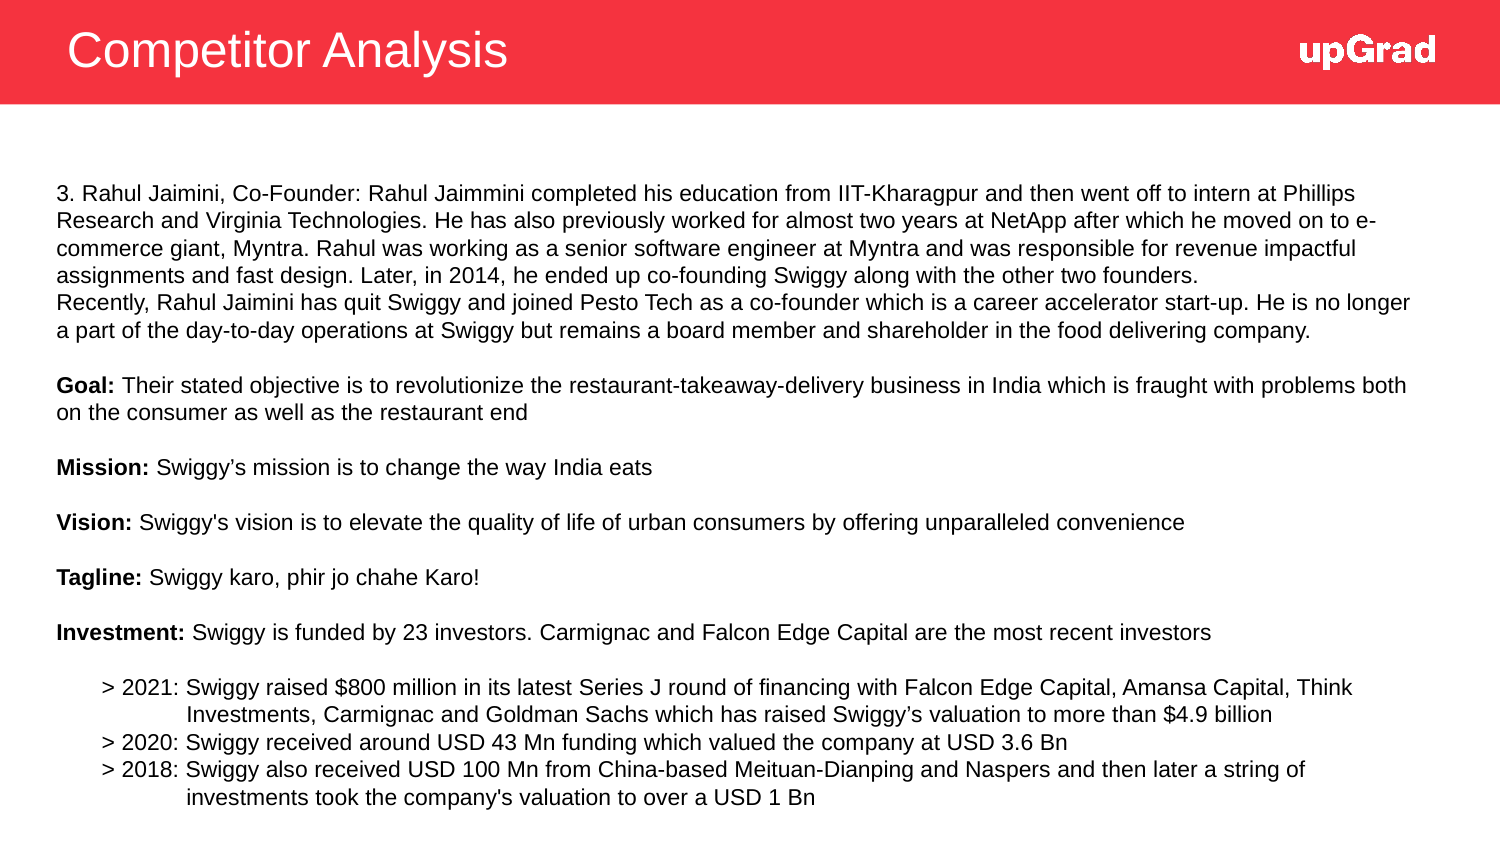

# Competitor Analysis
3. Rahul Jaimini, Co-Founder: Rahul Jaimmini completed his education from IIT-Kharagpur and then went off to intern at Phillips Research and Virginia Technologies. He has also previously worked for almost two years at NetApp after which he moved on to e-commerce giant, Myntra. Rahul was working as a senior software engineer at Myntra and was responsible for revenue impactful assignments and fast design. Later, in 2014, he ended up co-founding Swiggy along with the other two founders.
Recently, Rahul Jaimini has quit Swiggy and joined Pesto Tech as a co-founder which is a career accelerator start-up. He is no longer a part of the day-to-day operations at Swiggy but remains a board member and shareholder in the food delivering company.

Goal: Their stated objective is to revolutionize the restaurant-takeaway-delivery business in India which is fraught with problems both on the consumer as well as the restaurant end

Mission: Swiggy’s mission is to change the way India eats

Vision: Swiggy's vision is to elevate the quality of life of urban consumers by offering unparalleled convenience

Tagline: Swiggy karo, phir jo chahe Karo!

Investment: Swiggy is funded by 23 investors. Carmignac and Falcon Edge Capital are the most recent investors

       > 2021: Swiggy raised $800 million in its latest Series J round of financing with Falcon Edge Capital, Amansa Capital, Think
                    Investments, Carmignac and Goldman Sachs which has raised Swiggy’s valuation to more than $4.9 billion
       > 2020: Swiggy received around USD 43 Mn funding which valued the company at USD 3.6 Bn
       > 2018: Swiggy also received USD 100 Mn from China-based Meituan-Dianping and Naspers and then later a string of
                    investments took the company's valuation to over a USD 1 Bn